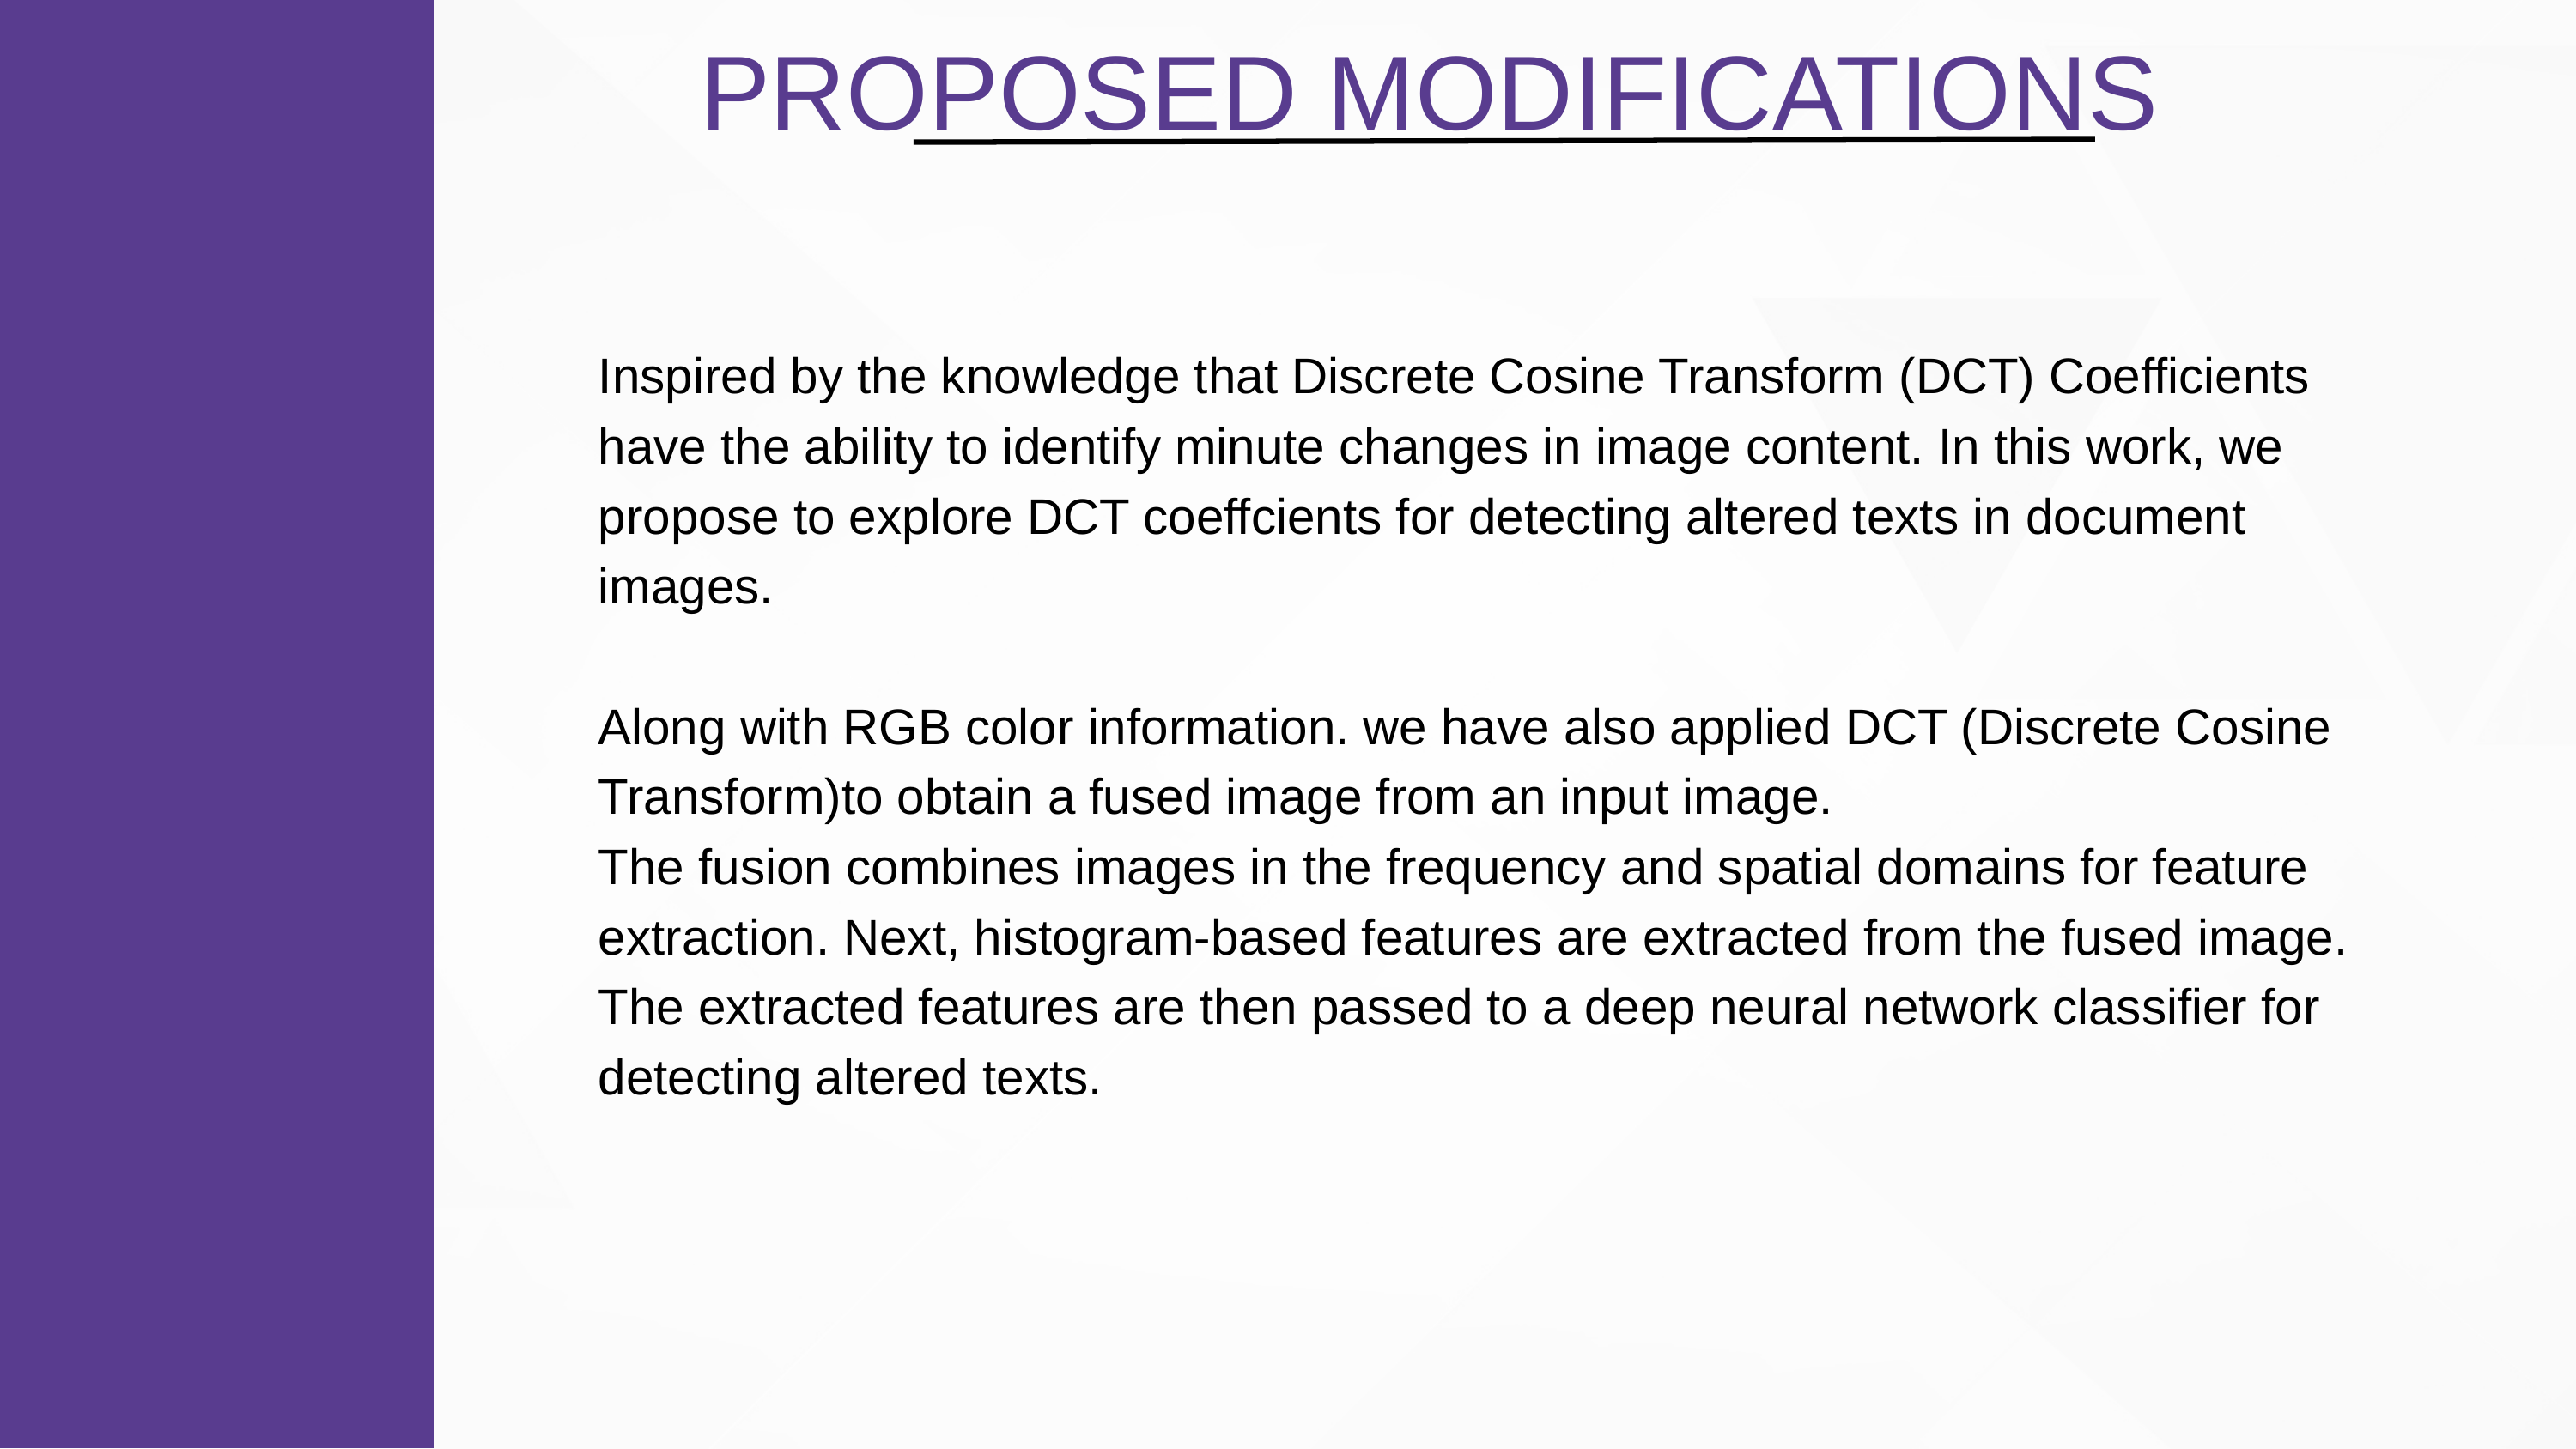

PROPOSED MODIFICATIONS

Inspired by the knowledge that Discrete Cosine Transform (DCT) Coefficients have the ability to identify minute changes in image content. In this work, we propose to explore DCT coeffcients for detecting altered texts in document images.

Along with RGB color information. we have also applied DCT (Discrete Cosine Transform)to obtain a fused image from an input image.
The fusion combines images in the frequency and spatial domains for feature extraction. Next, histogram-based features are extracted from the fused image. The extracted features are then passed to a deep neural network classifier for detecting altered texts.